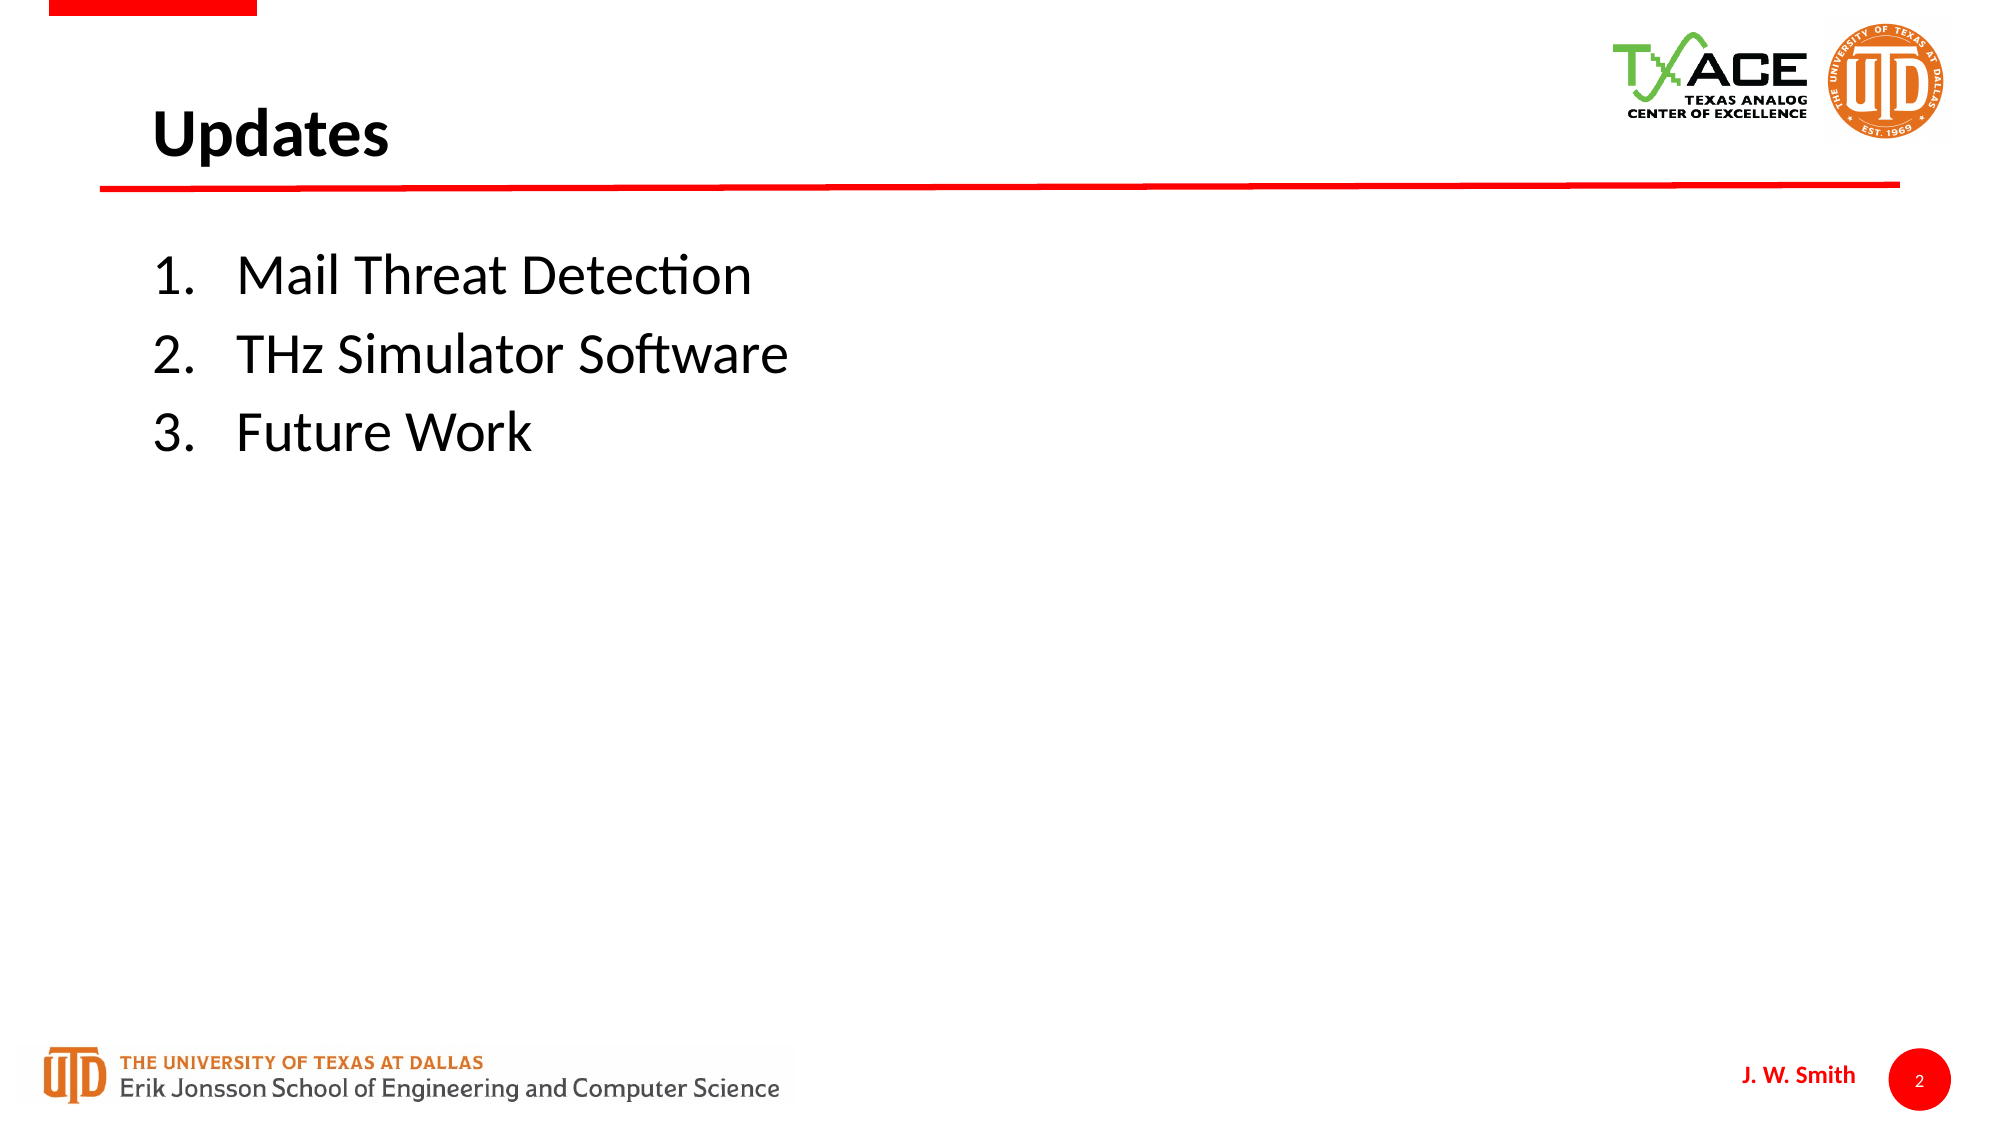

# Updates
Mail Threat Detection
THz Simulator Software
Future Work